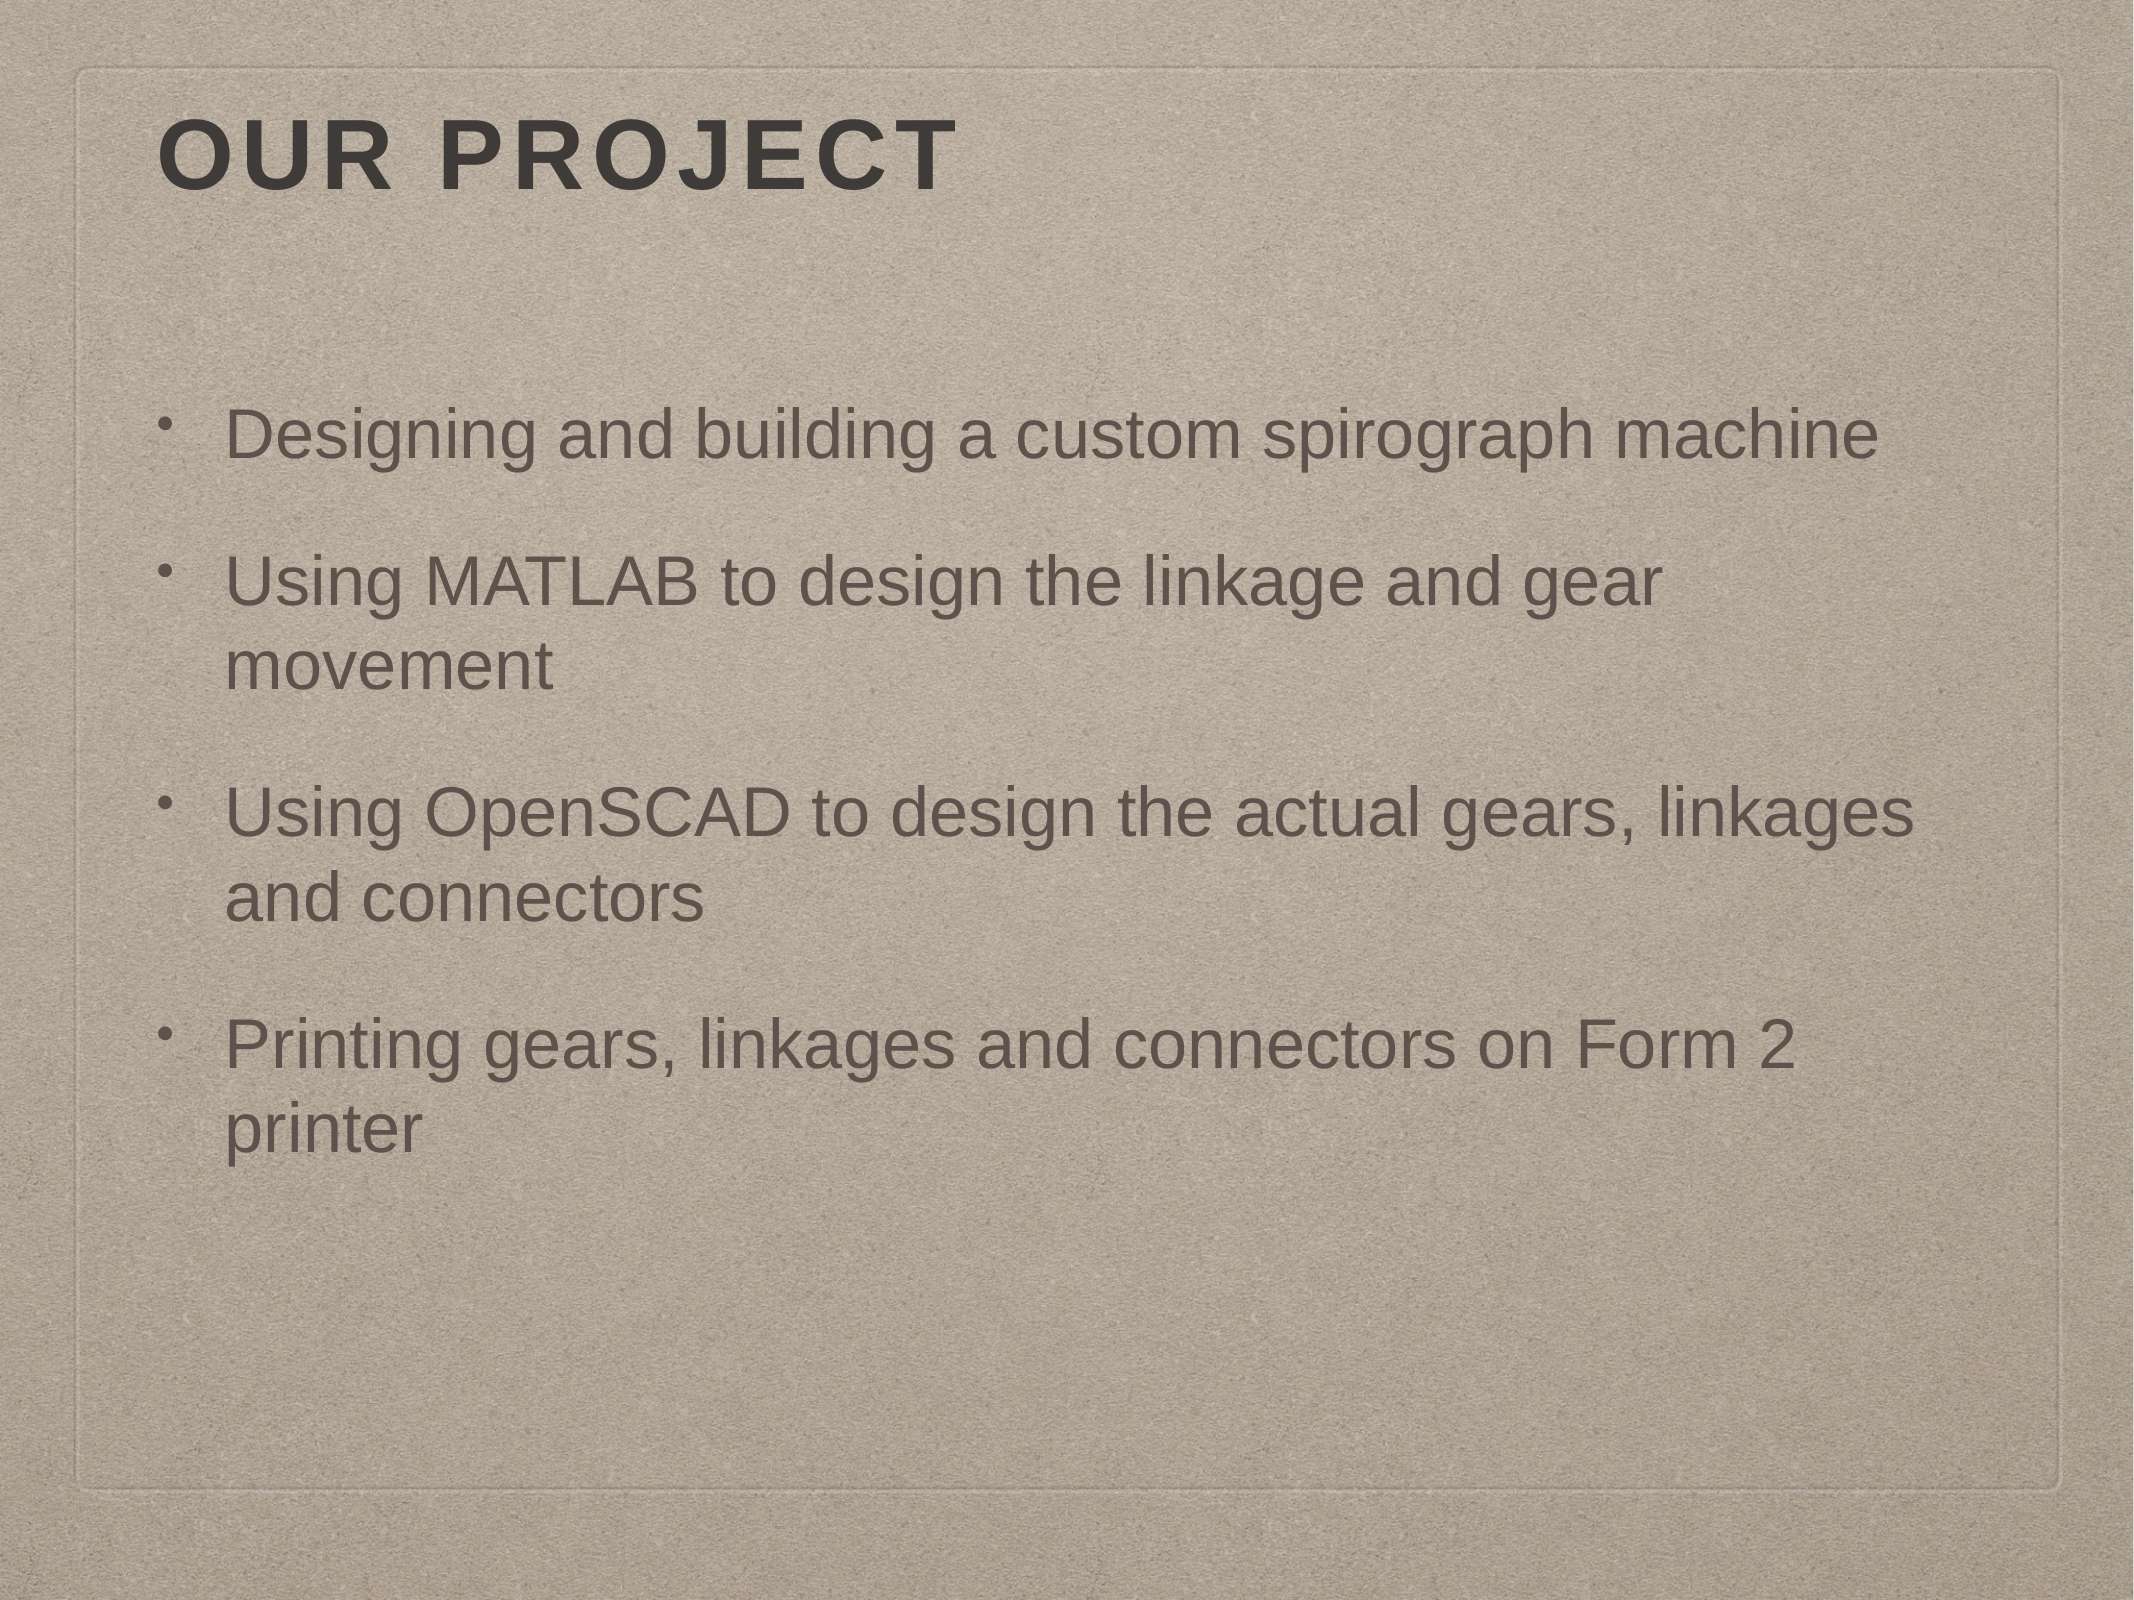

# Our project
Designing and building a custom spirograph machine
Using MATLAB to design the linkage and gear movement
Using OpenSCAD to design the actual gears, linkages and connectors
Printing gears, linkages and connectors on Form 2 printer